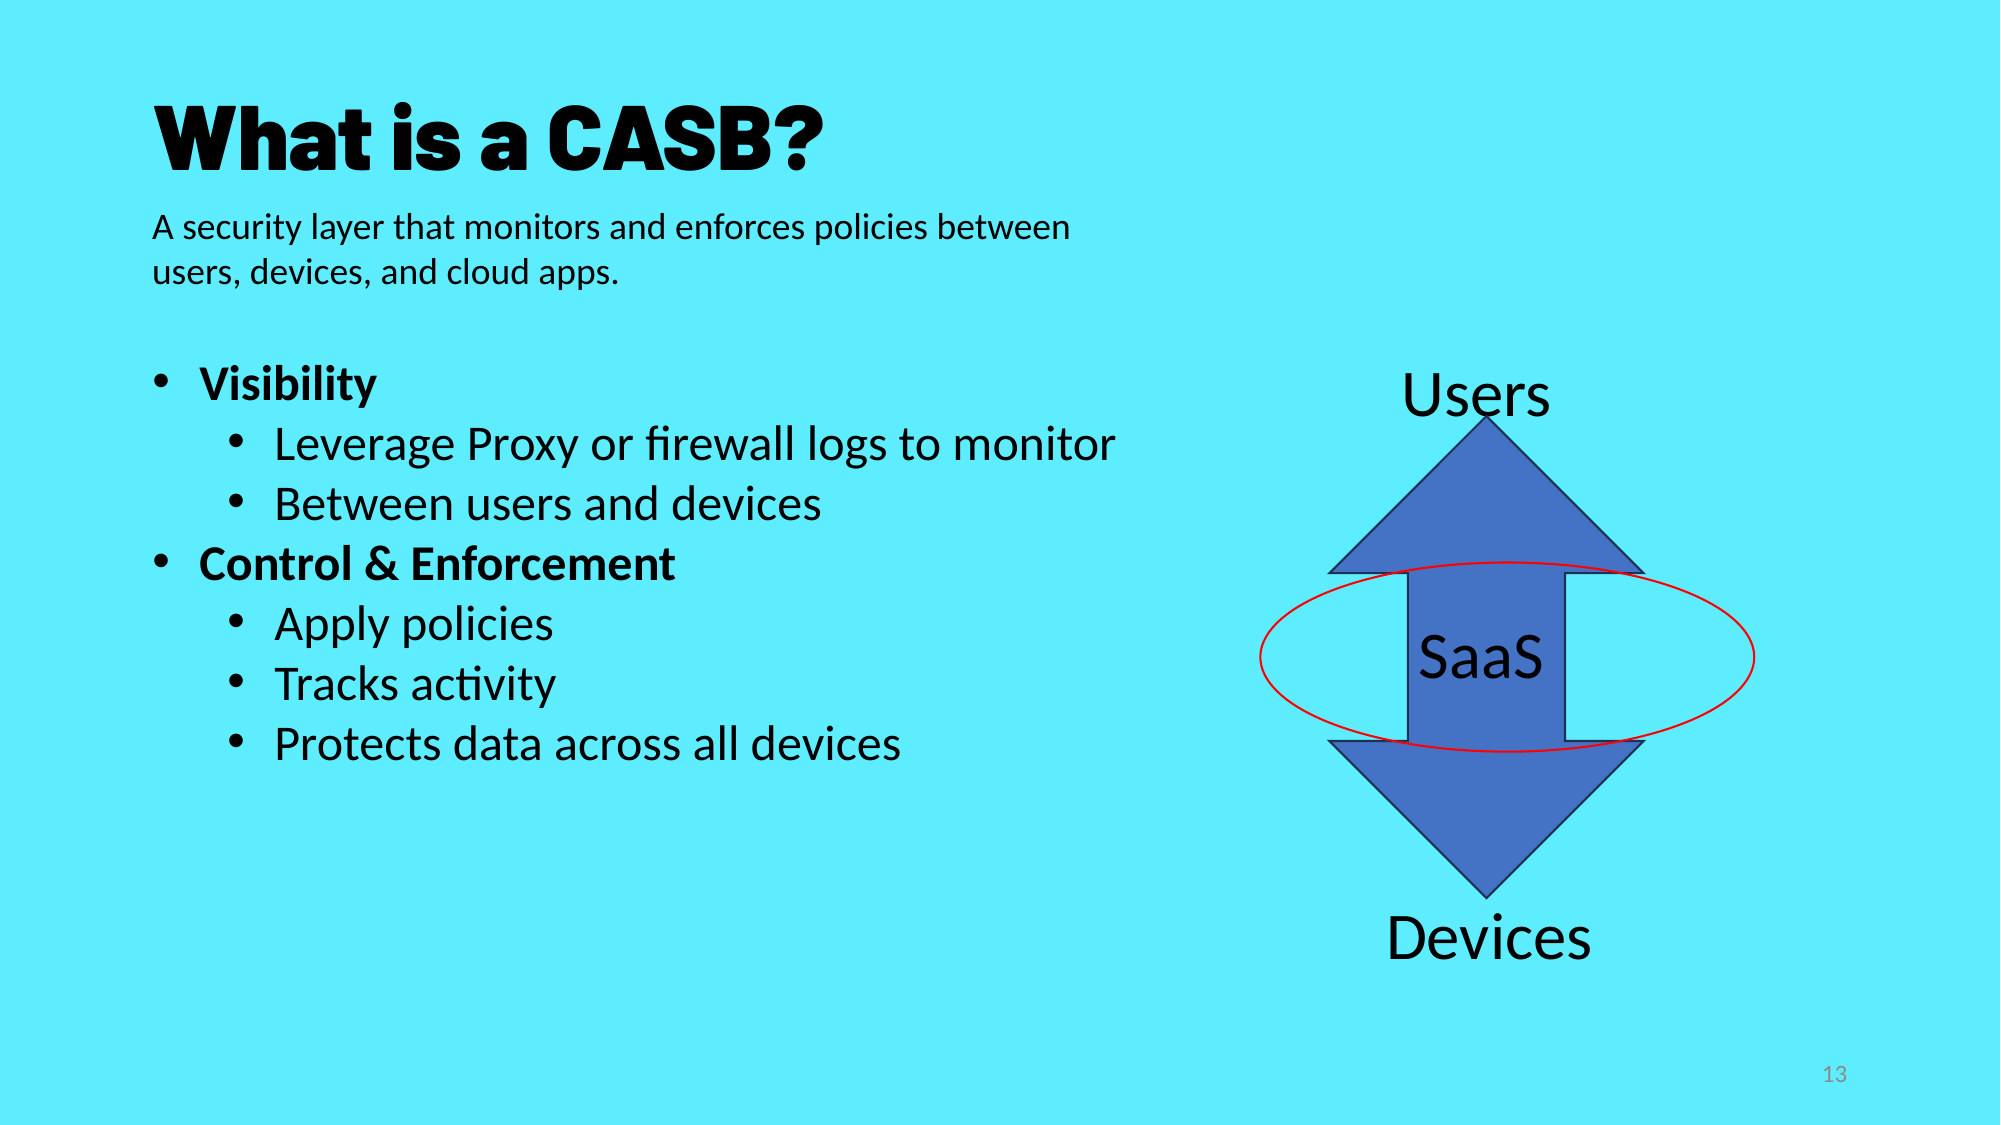

13
# What is a CASB?
A security layer that monitors and enforces policies between users, devices, and cloud apps.
Visibility
Leverage Proxy or firewall logs to monitor
Between users and devices
Control & Enforcement
Apply policies
Tracks activity
Protects data across all devices
Users

SaaS
Devices